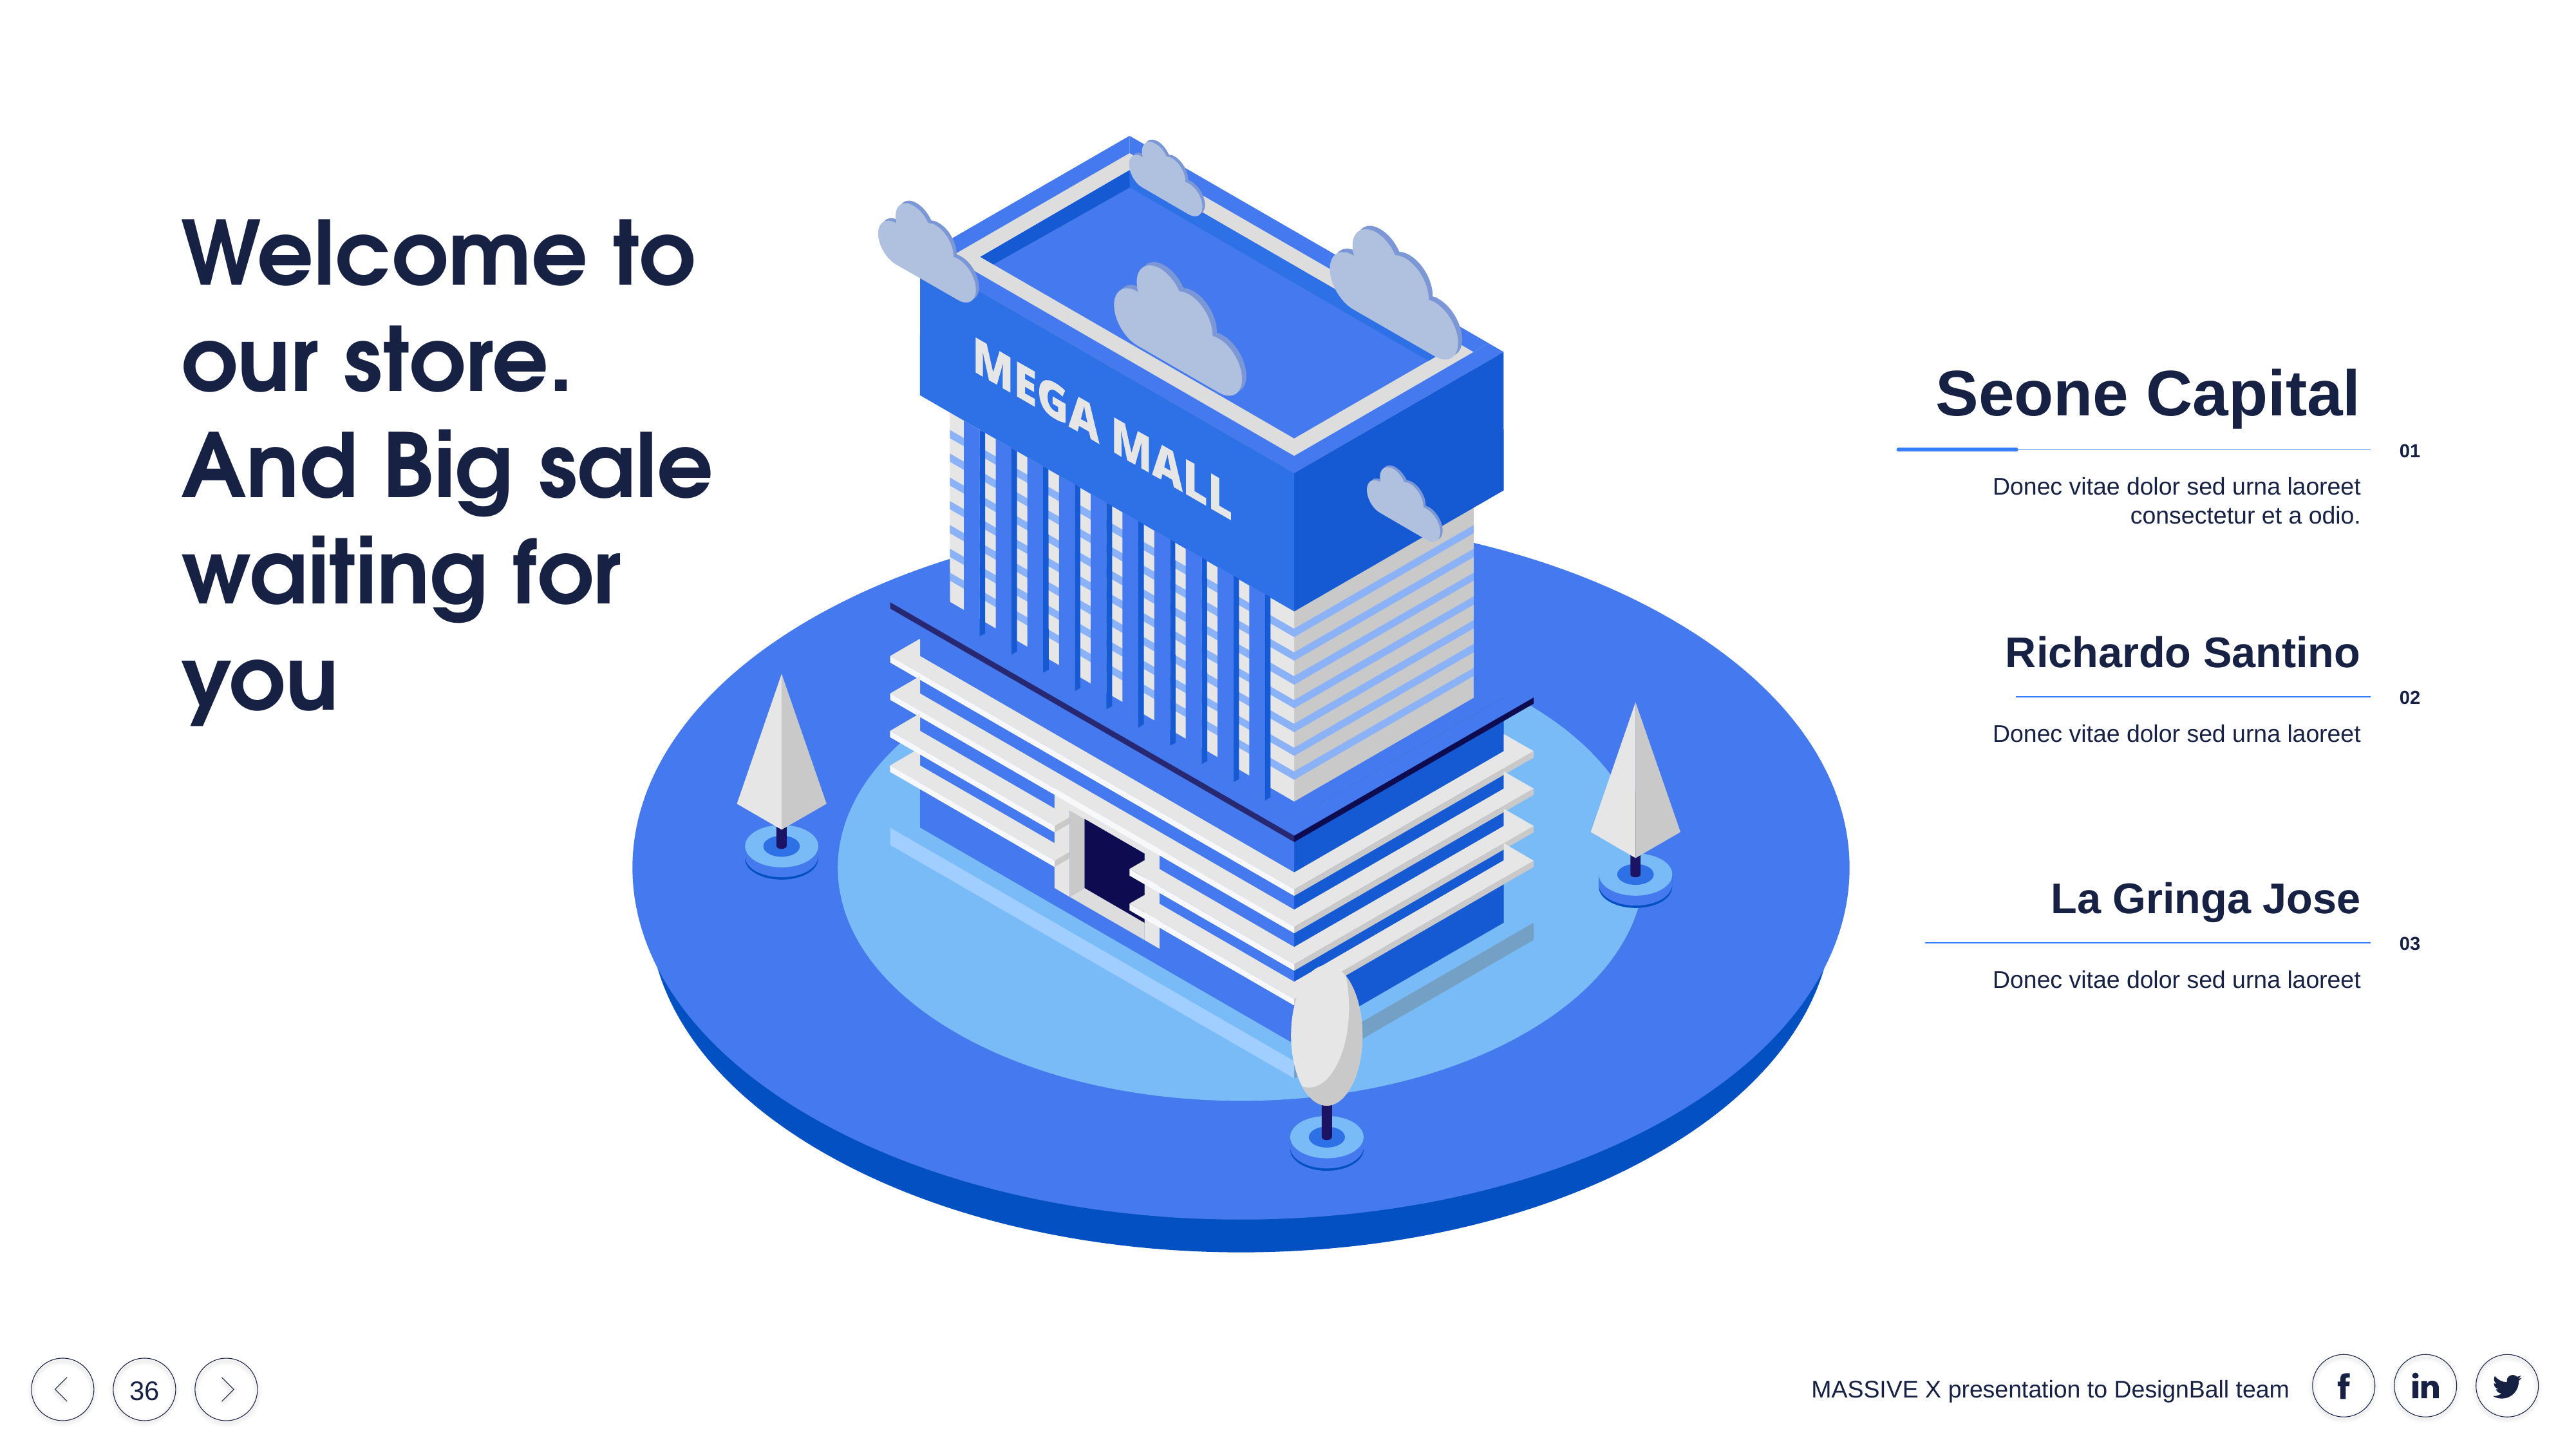

Welcome to our store. And Big sale waiting for you

Seone Capital

01

Donec vitae dolor sed urna laoreet consectetur et a odio.

Richardo Santino

02

Donec vitae dolor sed urna laoreet
La Gringa Jose
03
Donec vitae dolor sed urna laoreet